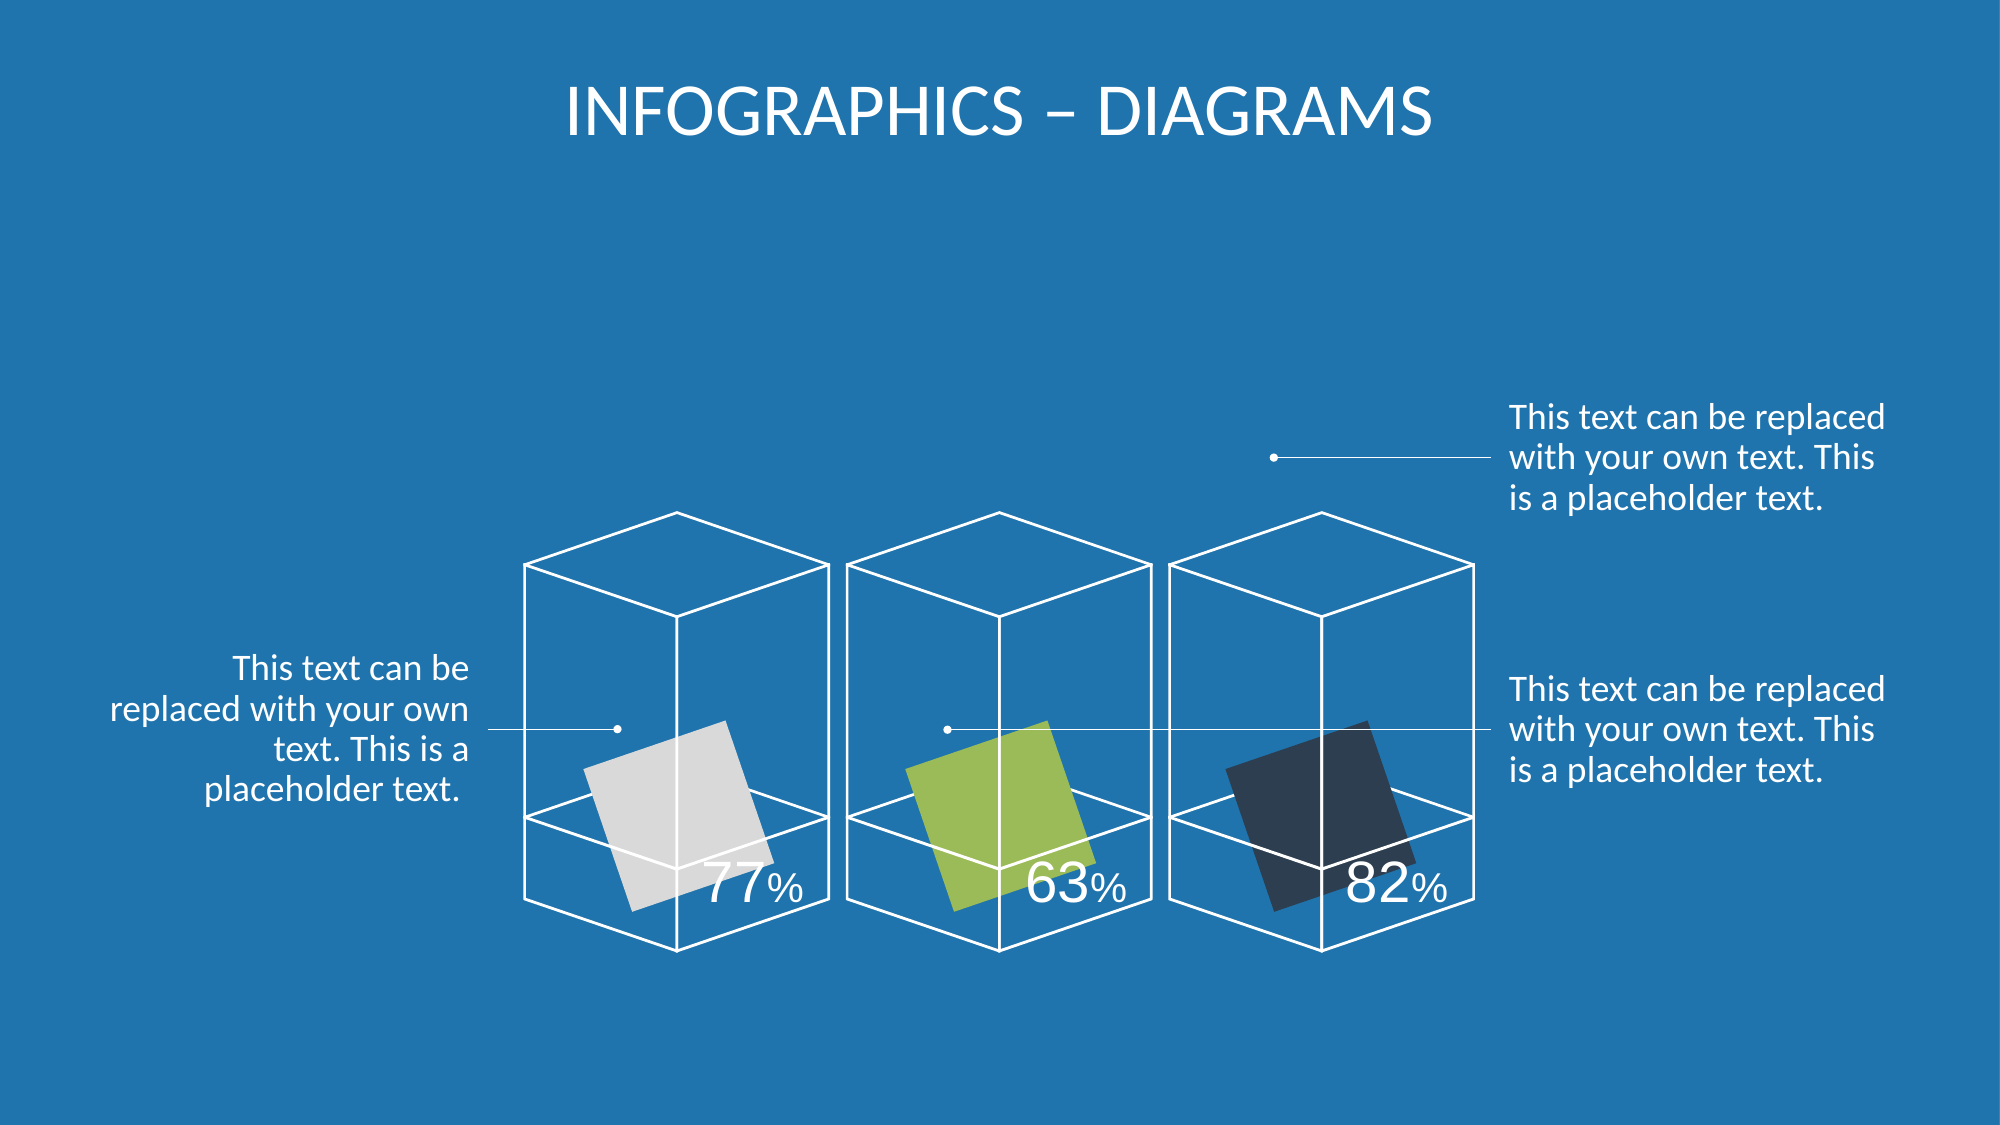

# Infographics – Diagrams
This text can be replaced
with your own text. This is a placeholder text.

77%

63%

82%
This text can be replaced with your own text. This is a placeholder text.
This text can be replaced
with your own text. This is a placeholder text.